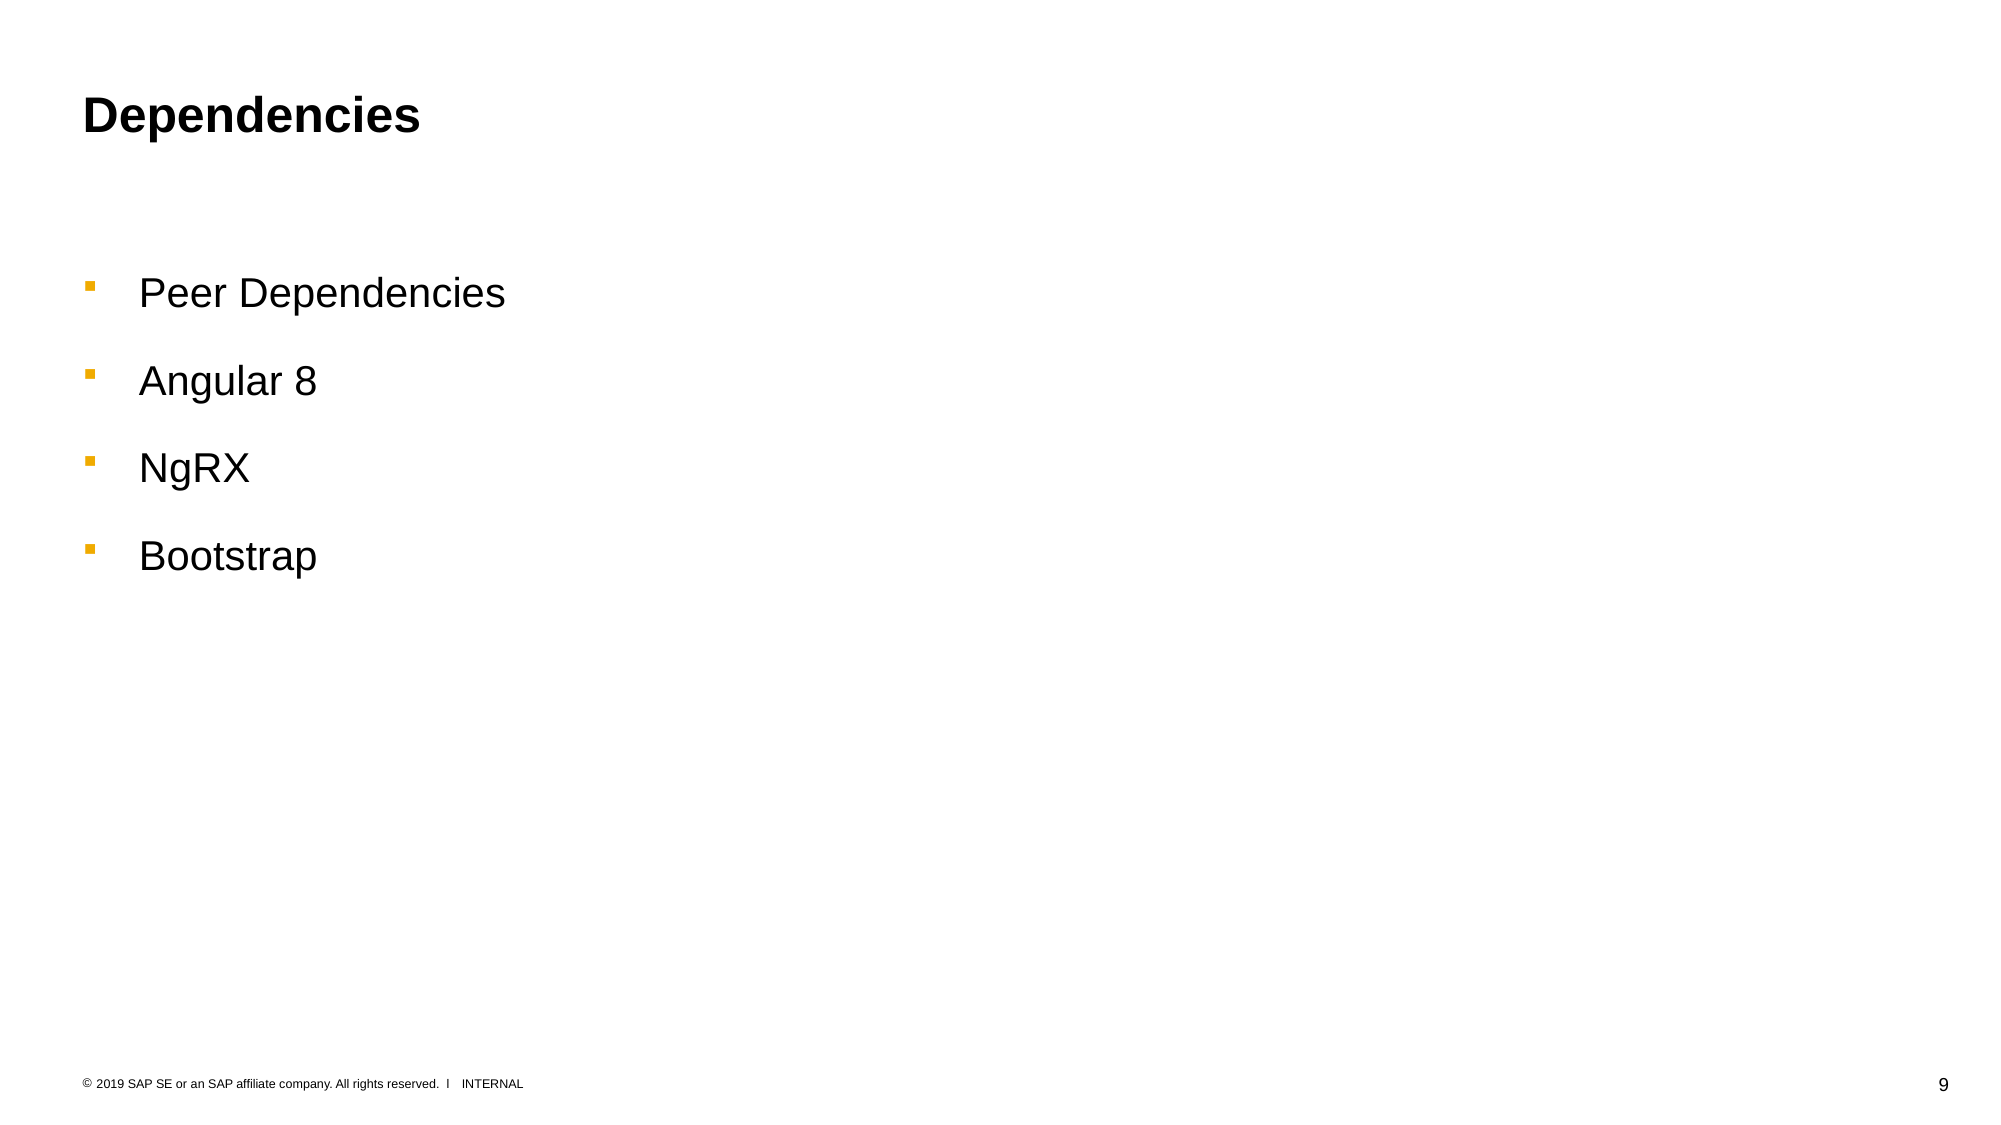

# Dependencies
Peer Dependencies
Angular 8
NgRX
Bootstrap